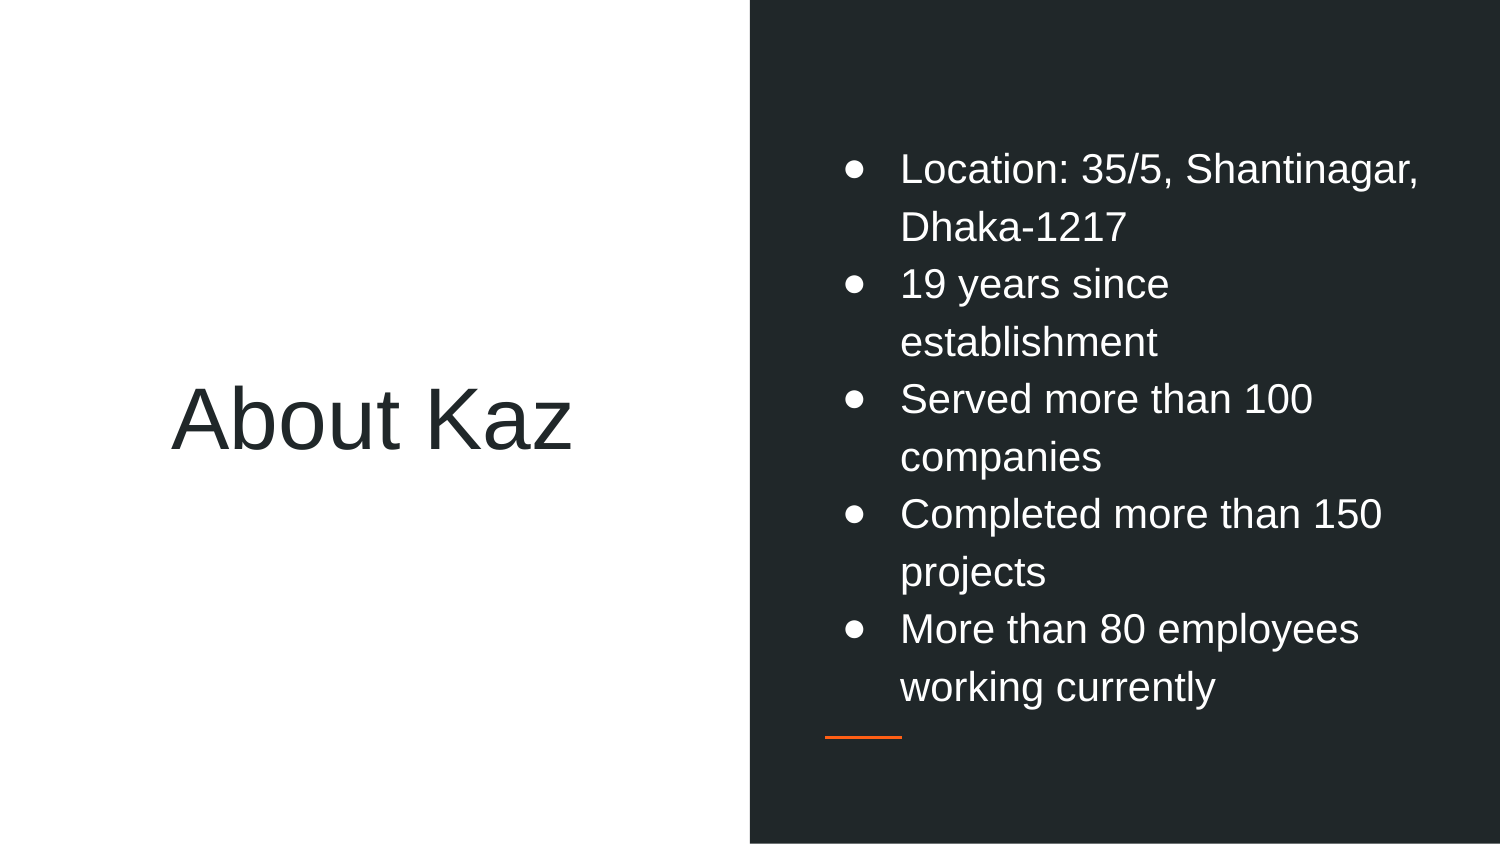

Location: 35/5, Shantinagar, Dhaka-1217
19 years since establishment
Served more than 100 companies
Completed more than 150 projects
More than 80 employees working currently
# About Kaz